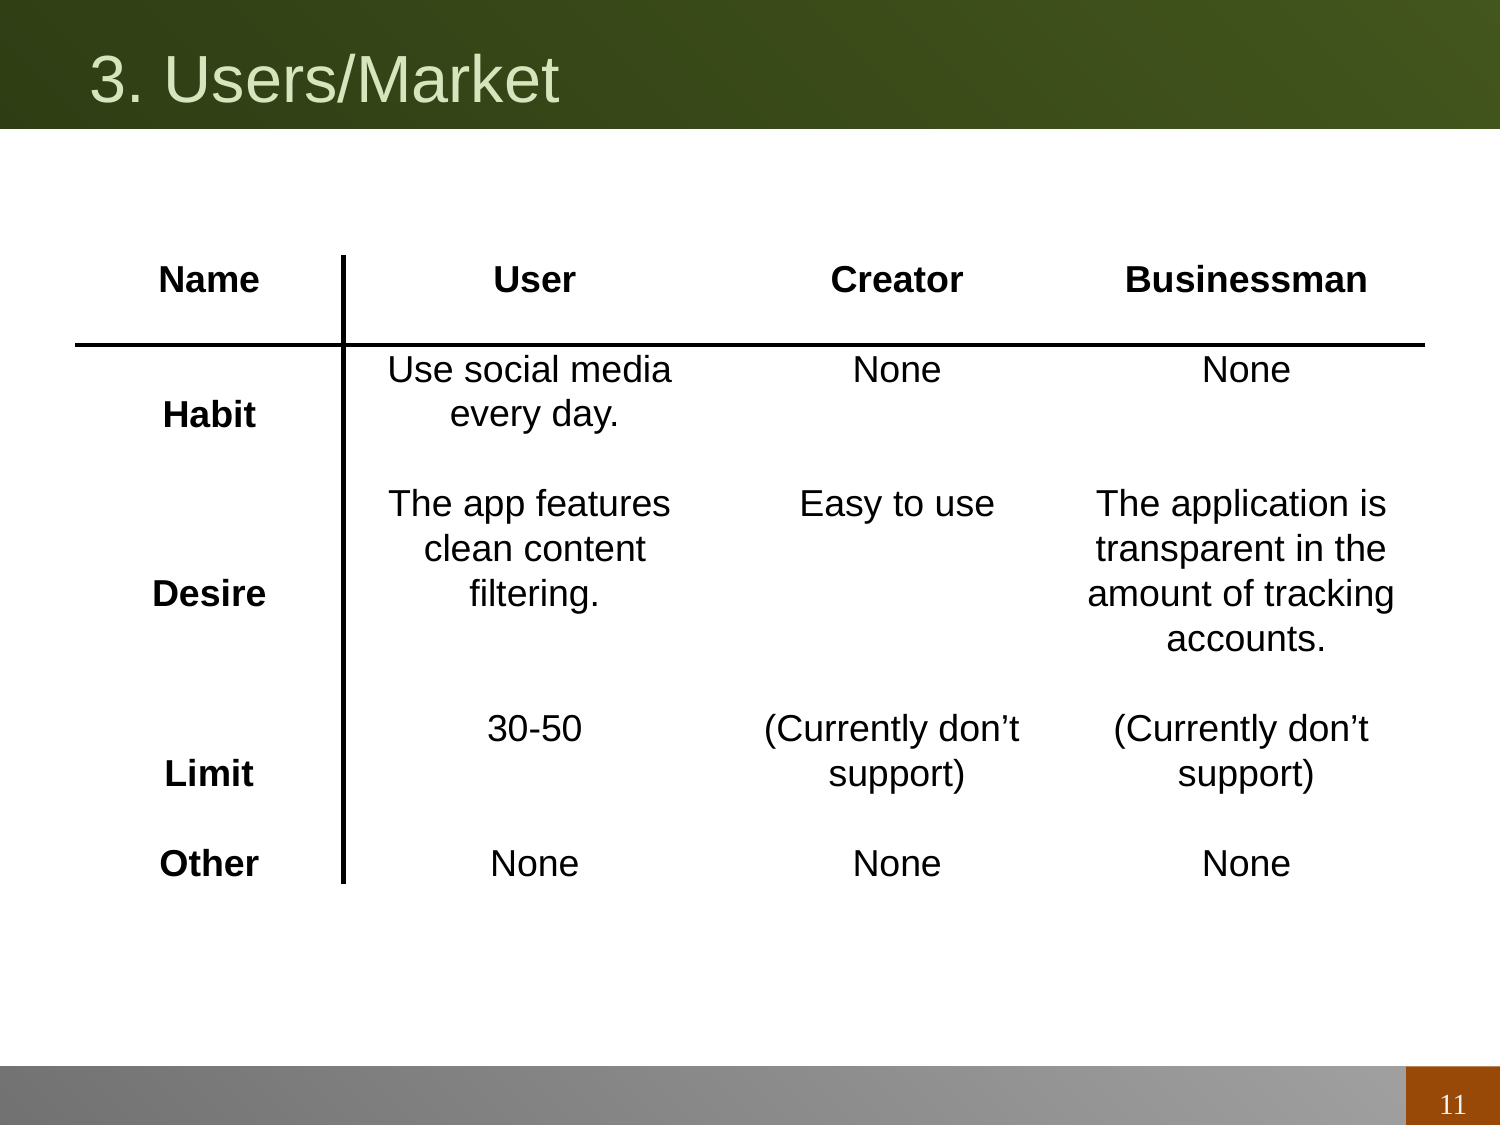

# 3. Users/Market
| Name | User | Creator | Businessman |
| --- | --- | --- | --- |
| Habit | Use social media every day. | None | None |
| Desire | The app features clean content filtering. | Easy to use | The application is transparent in the amount of tracking accounts. |
| Limit | 30-50 | (Currently don’t support) | (Currently don’t support) |
| Other | None | None | None |